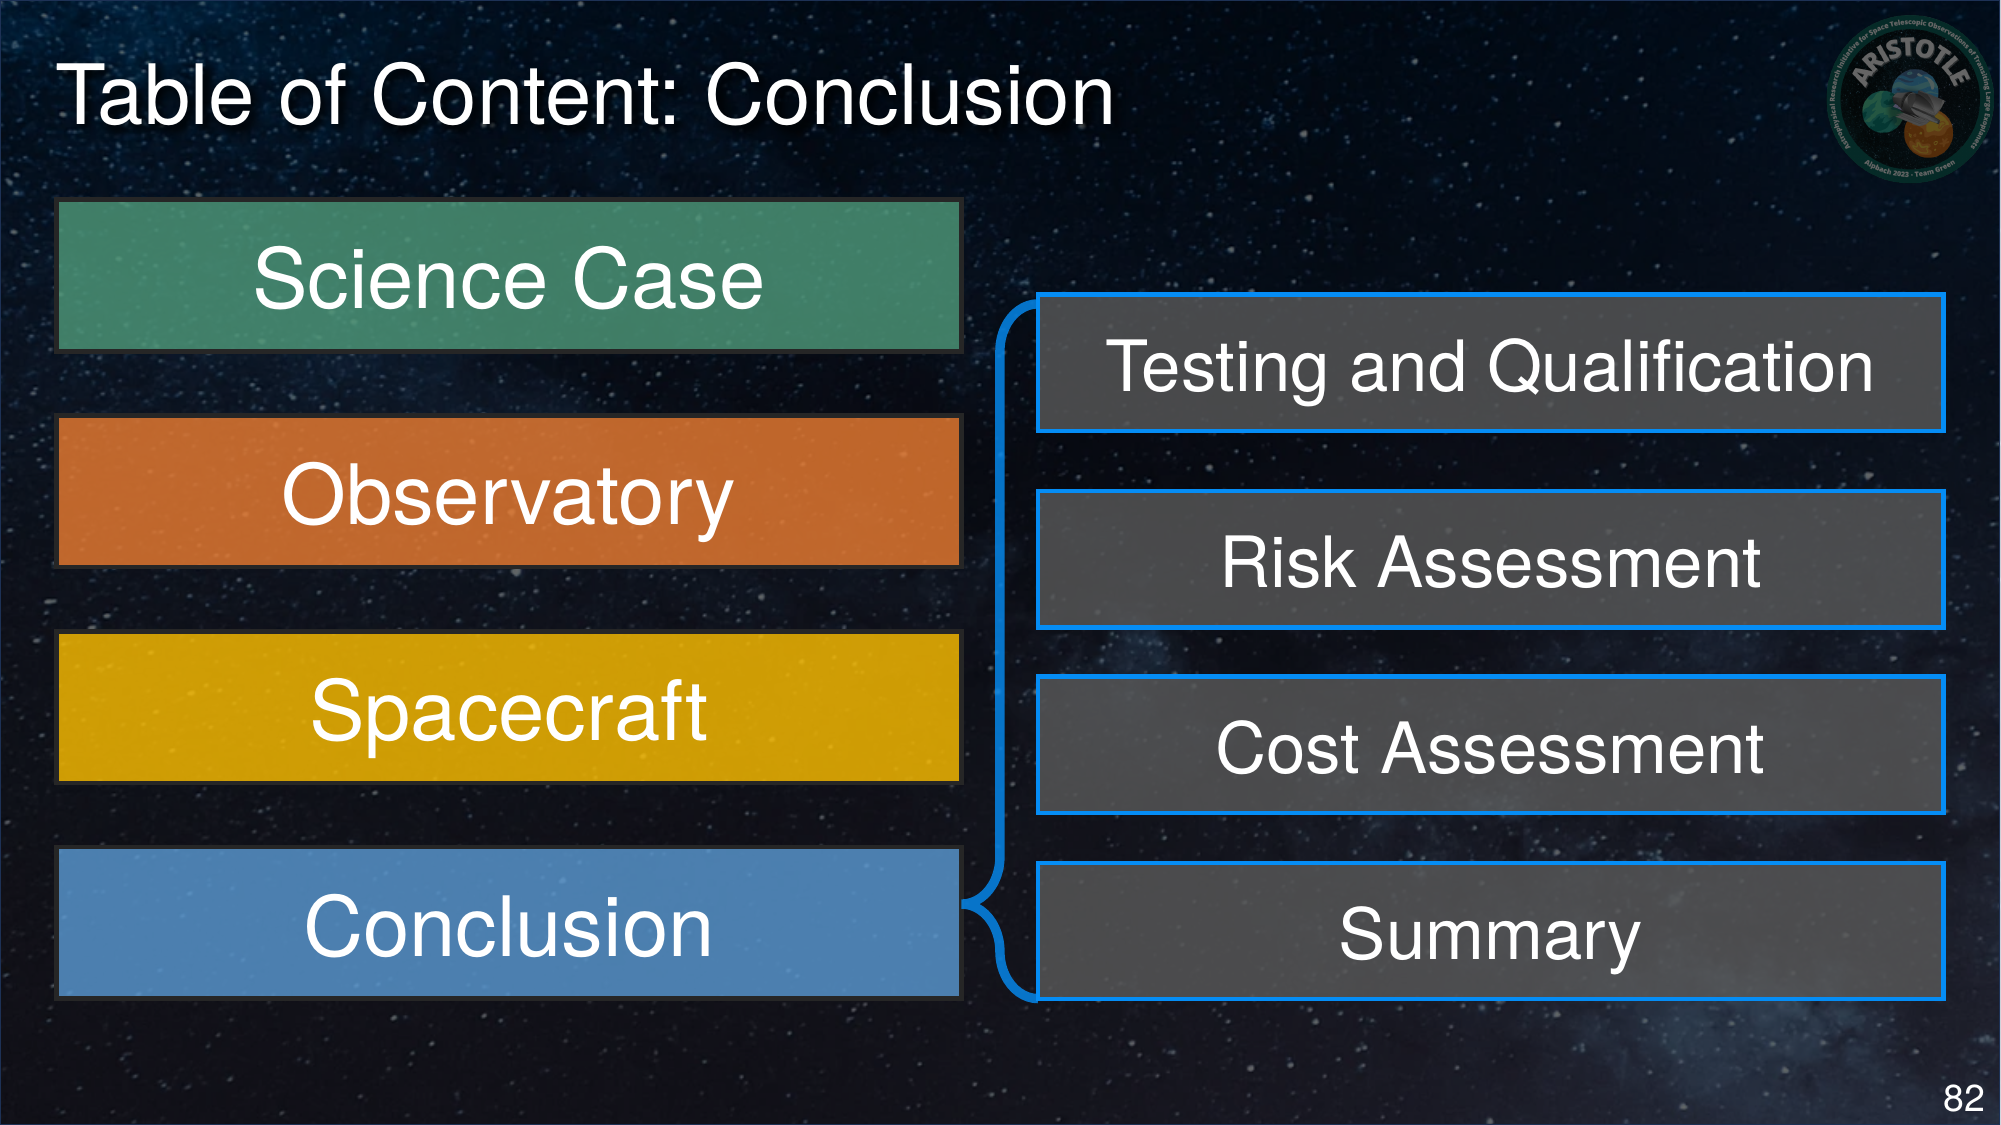

Table of Content: Conclusion
Science Case
Testing and Qualification

Observatory
Risk Assessment
Spacecraft
Cost Assessment
Conclusion
Summary
82